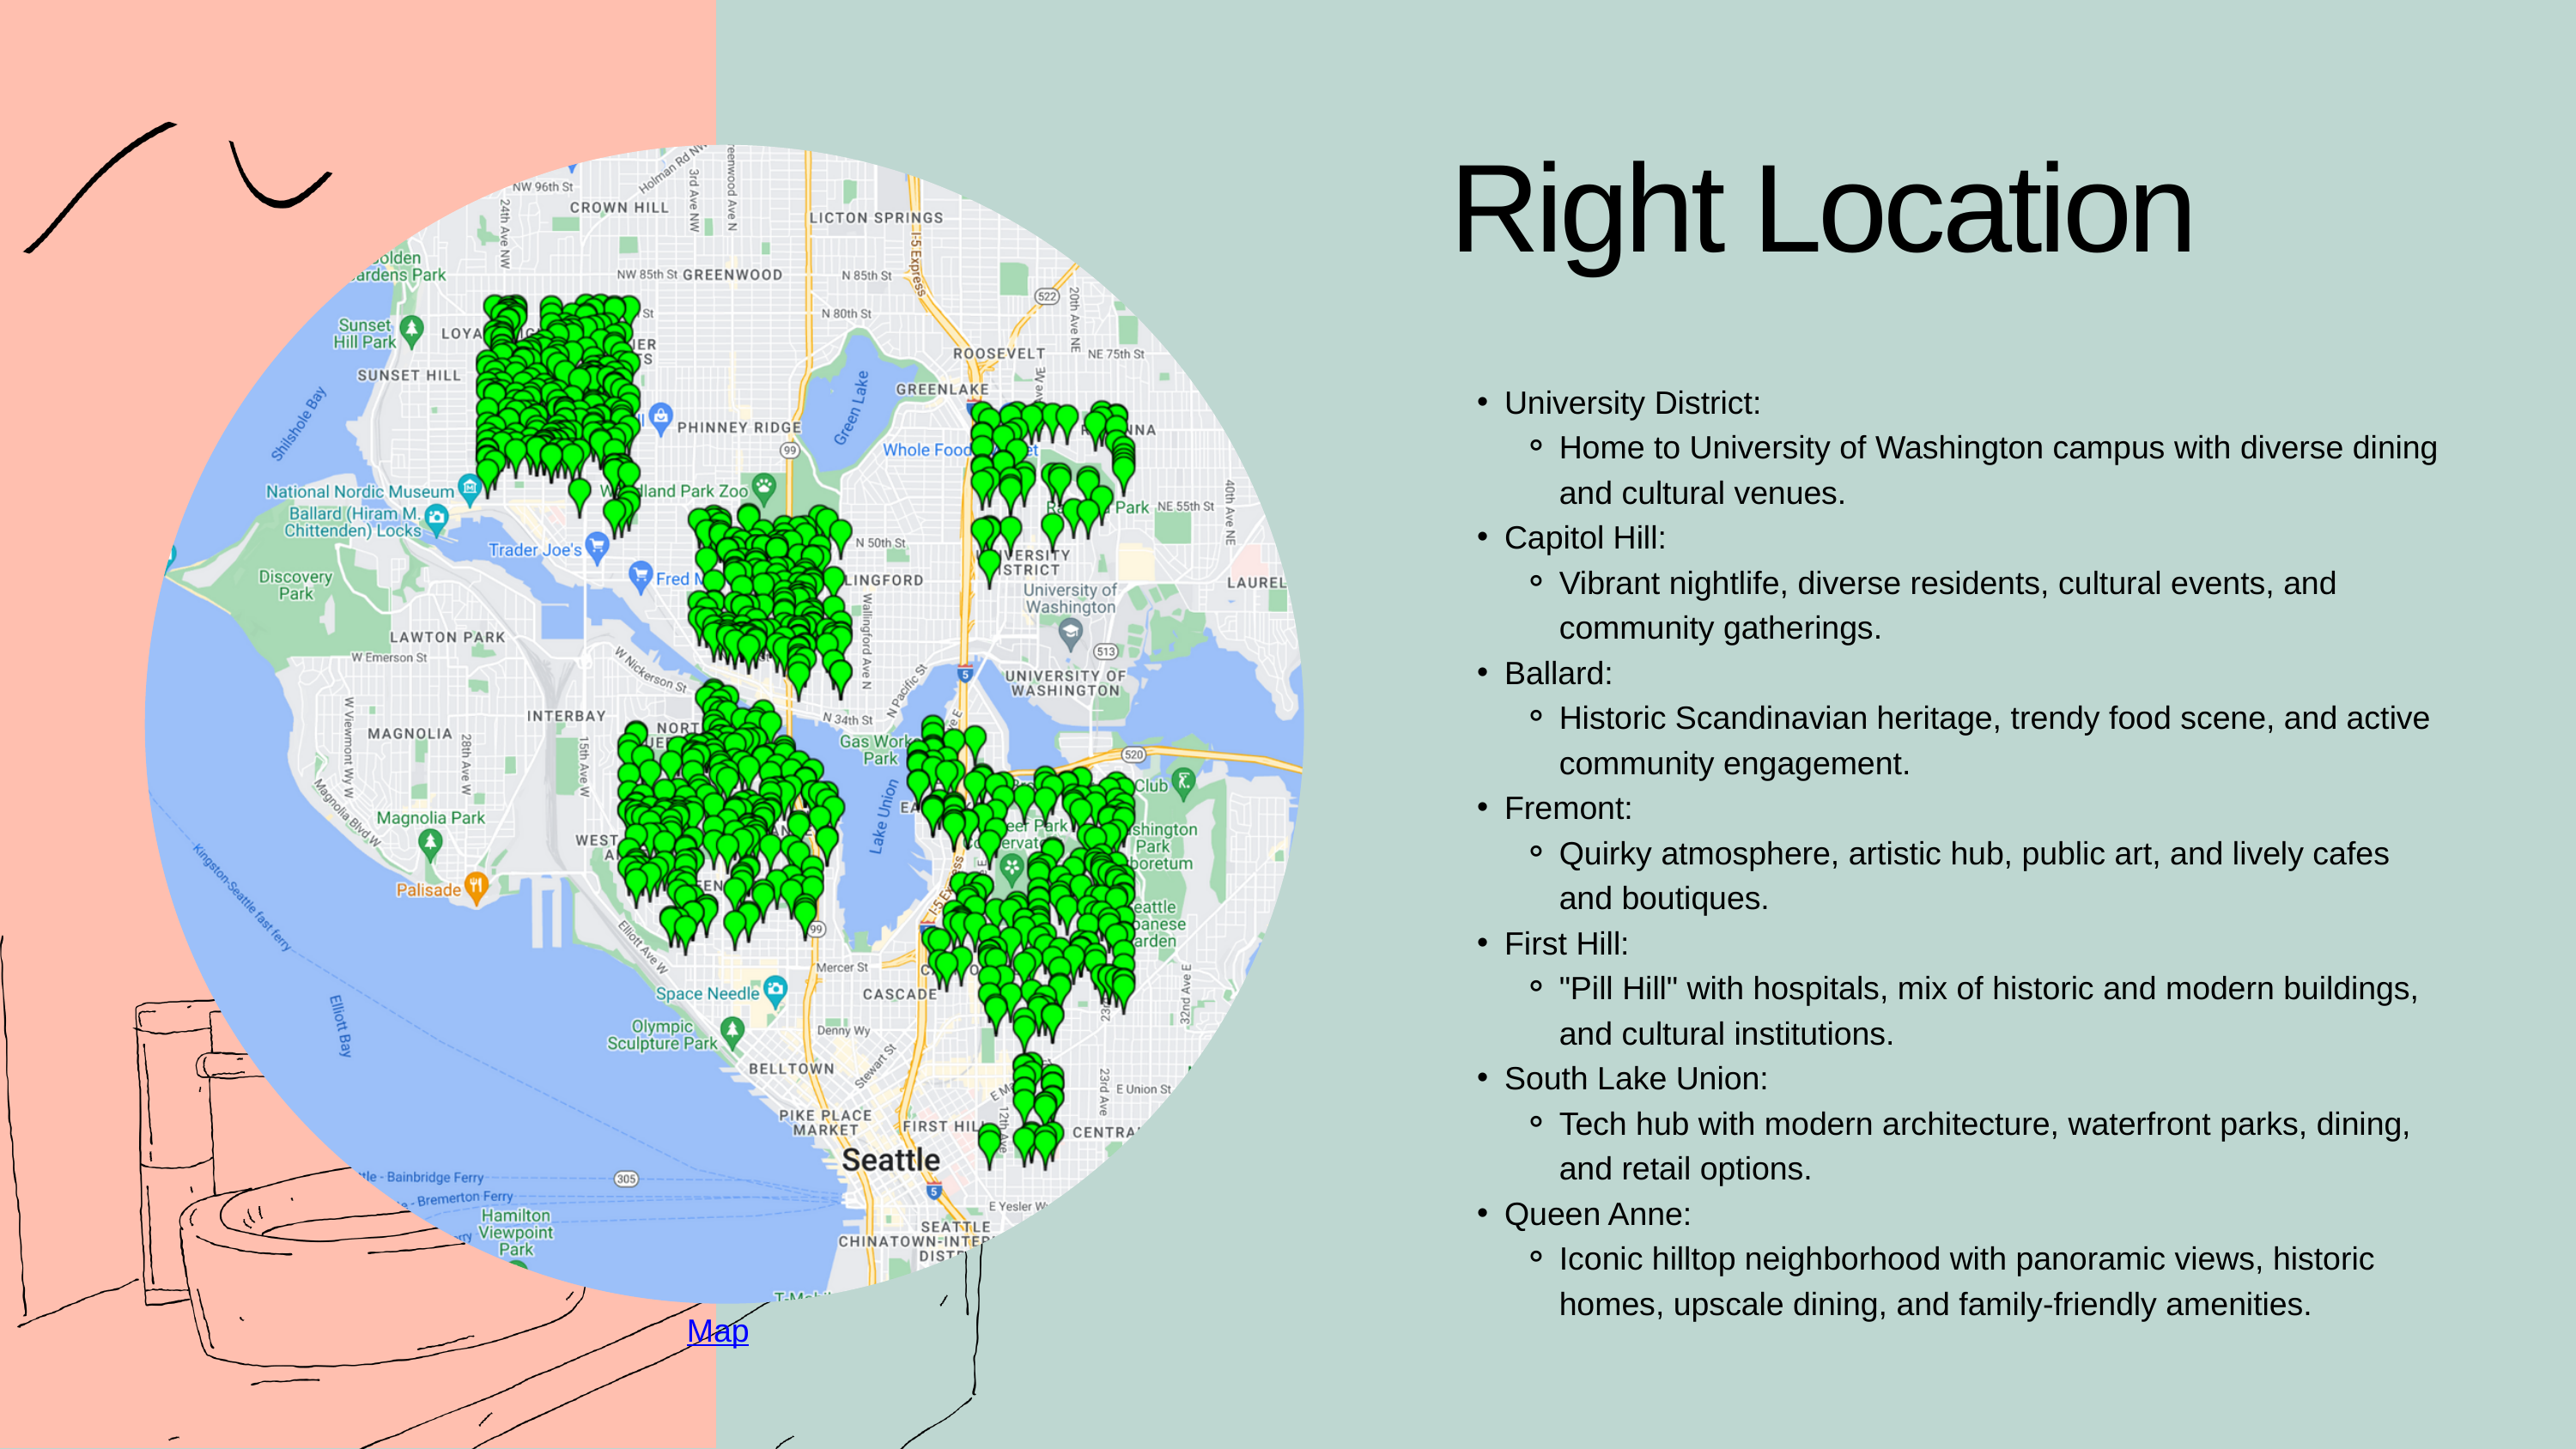

Right Location
University District:
Home to University of Washington campus with diverse dining and cultural venues.
Capitol Hill:
Vibrant nightlife, diverse residents, cultural events, and community gatherings.
Ballard:
Historic Scandinavian heritage, trendy food scene, and active community engagement.
Fremont:
Quirky atmosphere, artistic hub, public art, and lively cafes and boutiques.
First Hill:
"Pill Hill" with hospitals, mix of historic and modern buildings, and cultural institutions.
South Lake Union:
Tech hub with modern architecture, waterfront parks, dining, and retail options.
Queen Anne:
Iconic hilltop neighborhood with panoramic views, historic homes, upscale dining, and family-friendly amenities.

Map